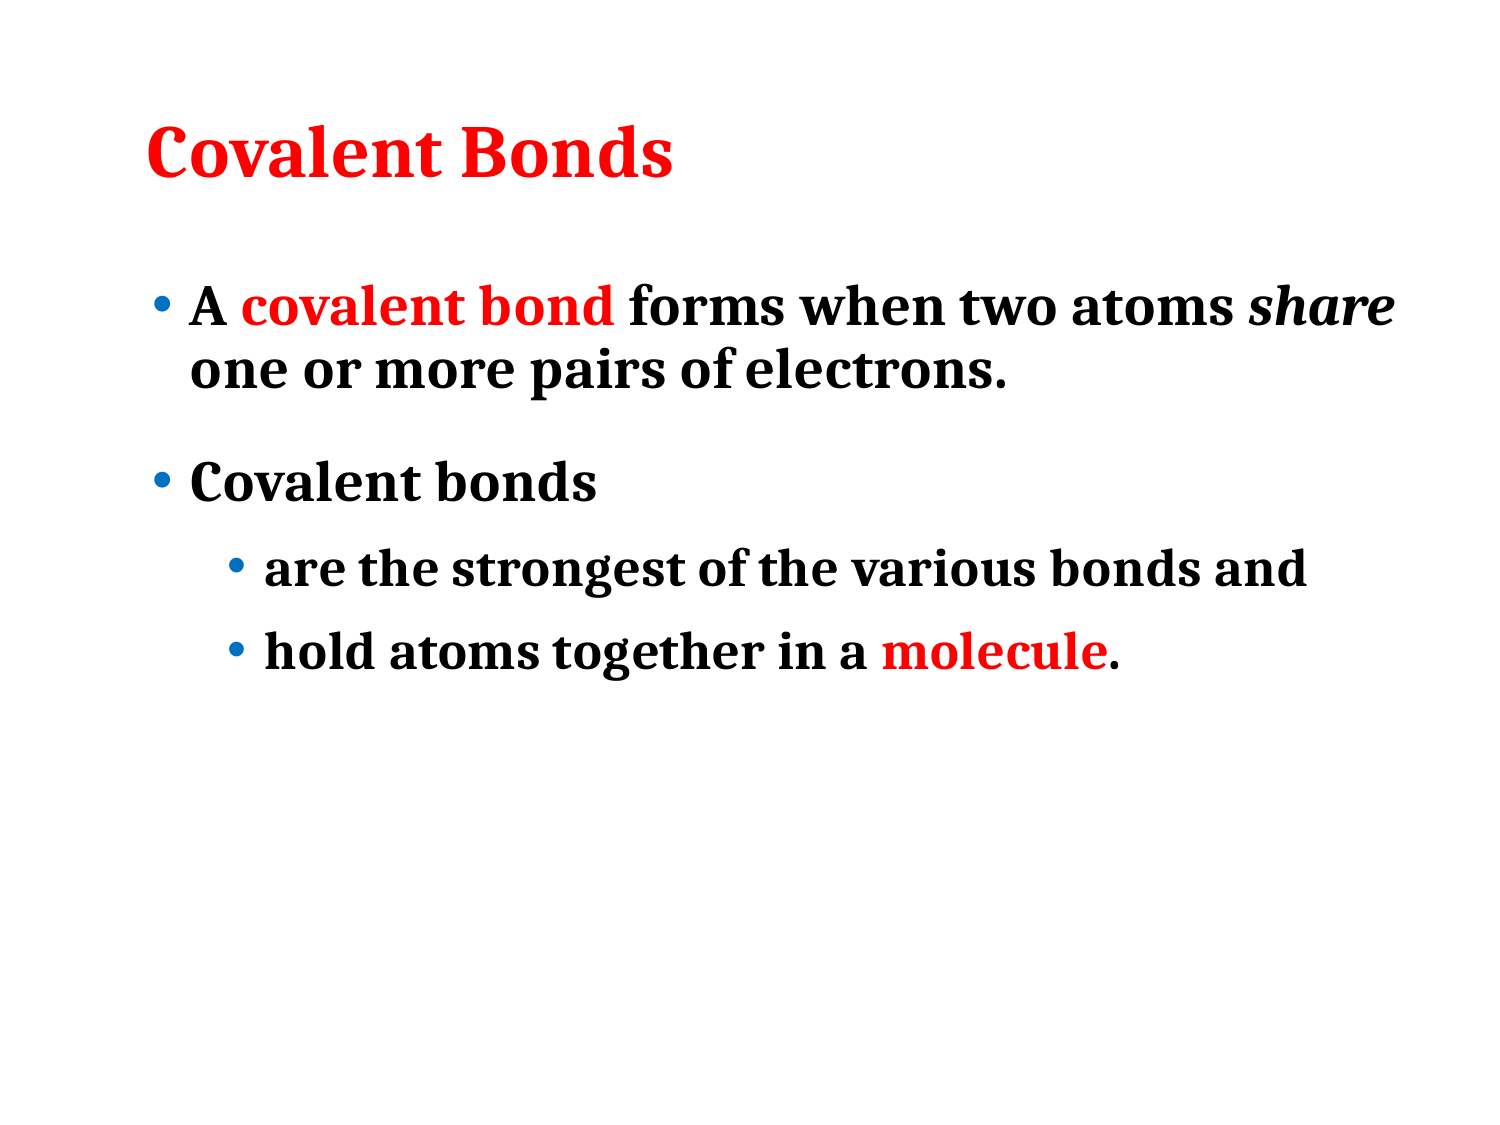

# Covalent Bonds
A covalent bond forms when two atoms share one or more pairs of electrons.
Covalent bonds
are the strongest of the various bonds and
hold atoms together in a molecule.